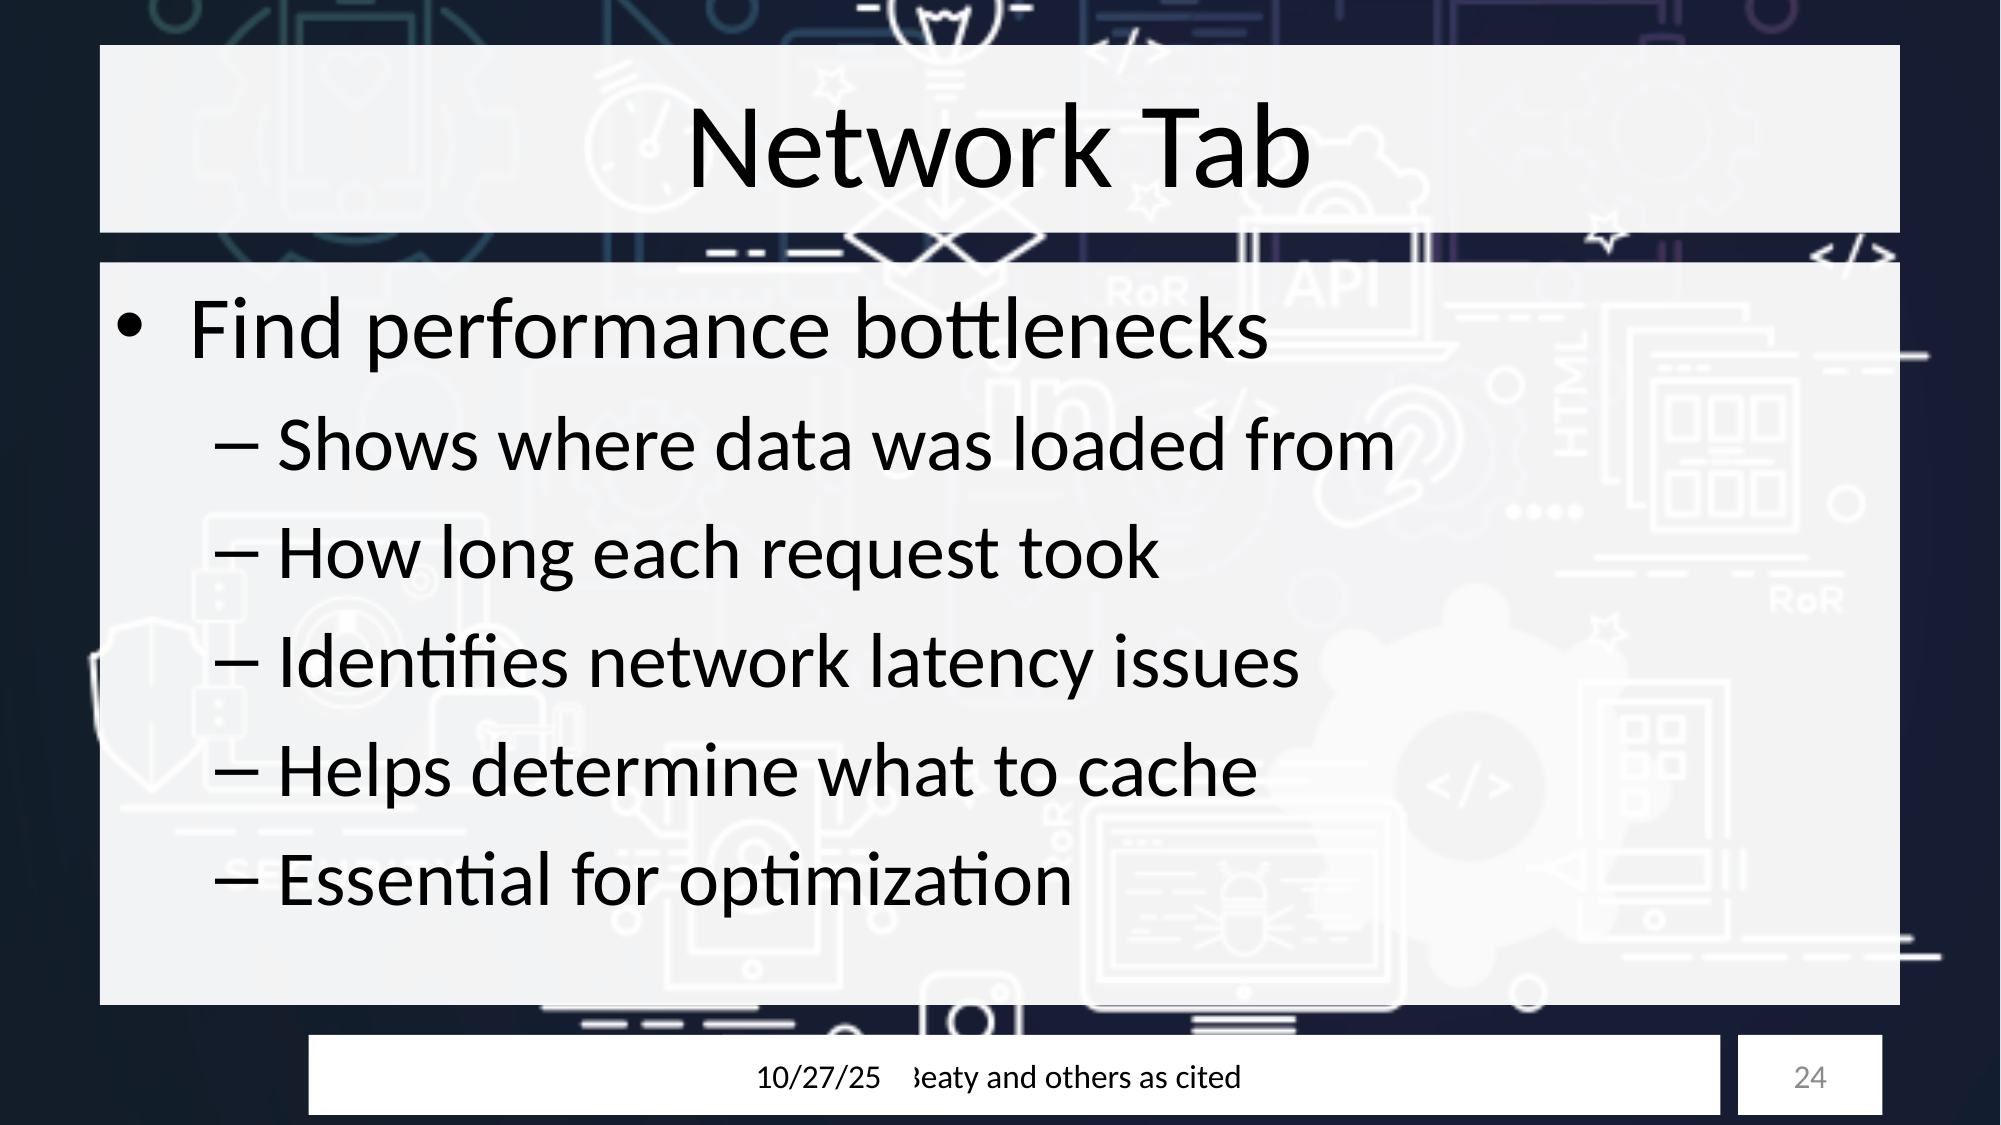

# Network Tab
Find performance bottlenecks
Shows where data was loaded from
How long each request took
Identifies network latency issues
Helps determine what to cache
Essential for optimization

© Steve Beaty and others as cited
24
10/27/25